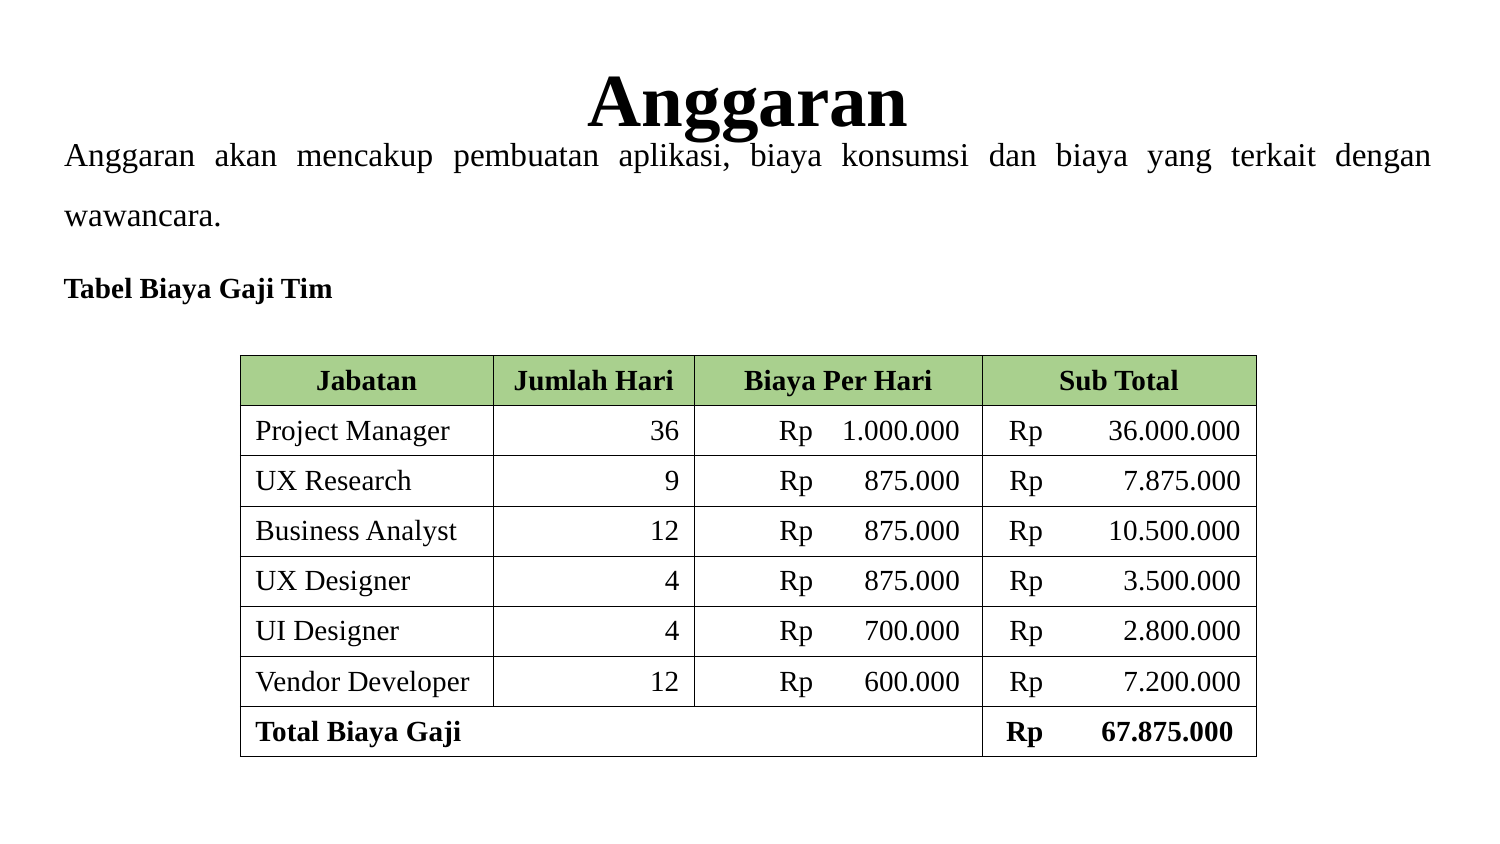

# Anggaran
Anggaran akan mencakup pembuatan aplikasi, biaya konsumsi dan biaya yang terkait dengan wawancara.
Tabel Biaya Gaji Tim
| Jabatan | Jumlah Hari | Biaya Per Hari | Sub Total |
| --- | --- | --- | --- |
| Project Manager | 36 | Rp 1.000.000 | Rp 36.000.000 |
| UX Research | 9 | Rp 875.000 | Rp 7.875.000 |
| Business Analyst | 12 | Rp 875.000 | Rp 10.500.000 |
| UX Designer | 4 | Rp 875.000 | Rp 3.500.000 |
| UI Designer | 4 | Rp 700.000 | Rp 2.800.000 |
| Vendor Developer | 12 | Rp 600.000 | Rp 7.200.000 |
| Total Biaya Gaji |  |  | Rp 67.875.000 |